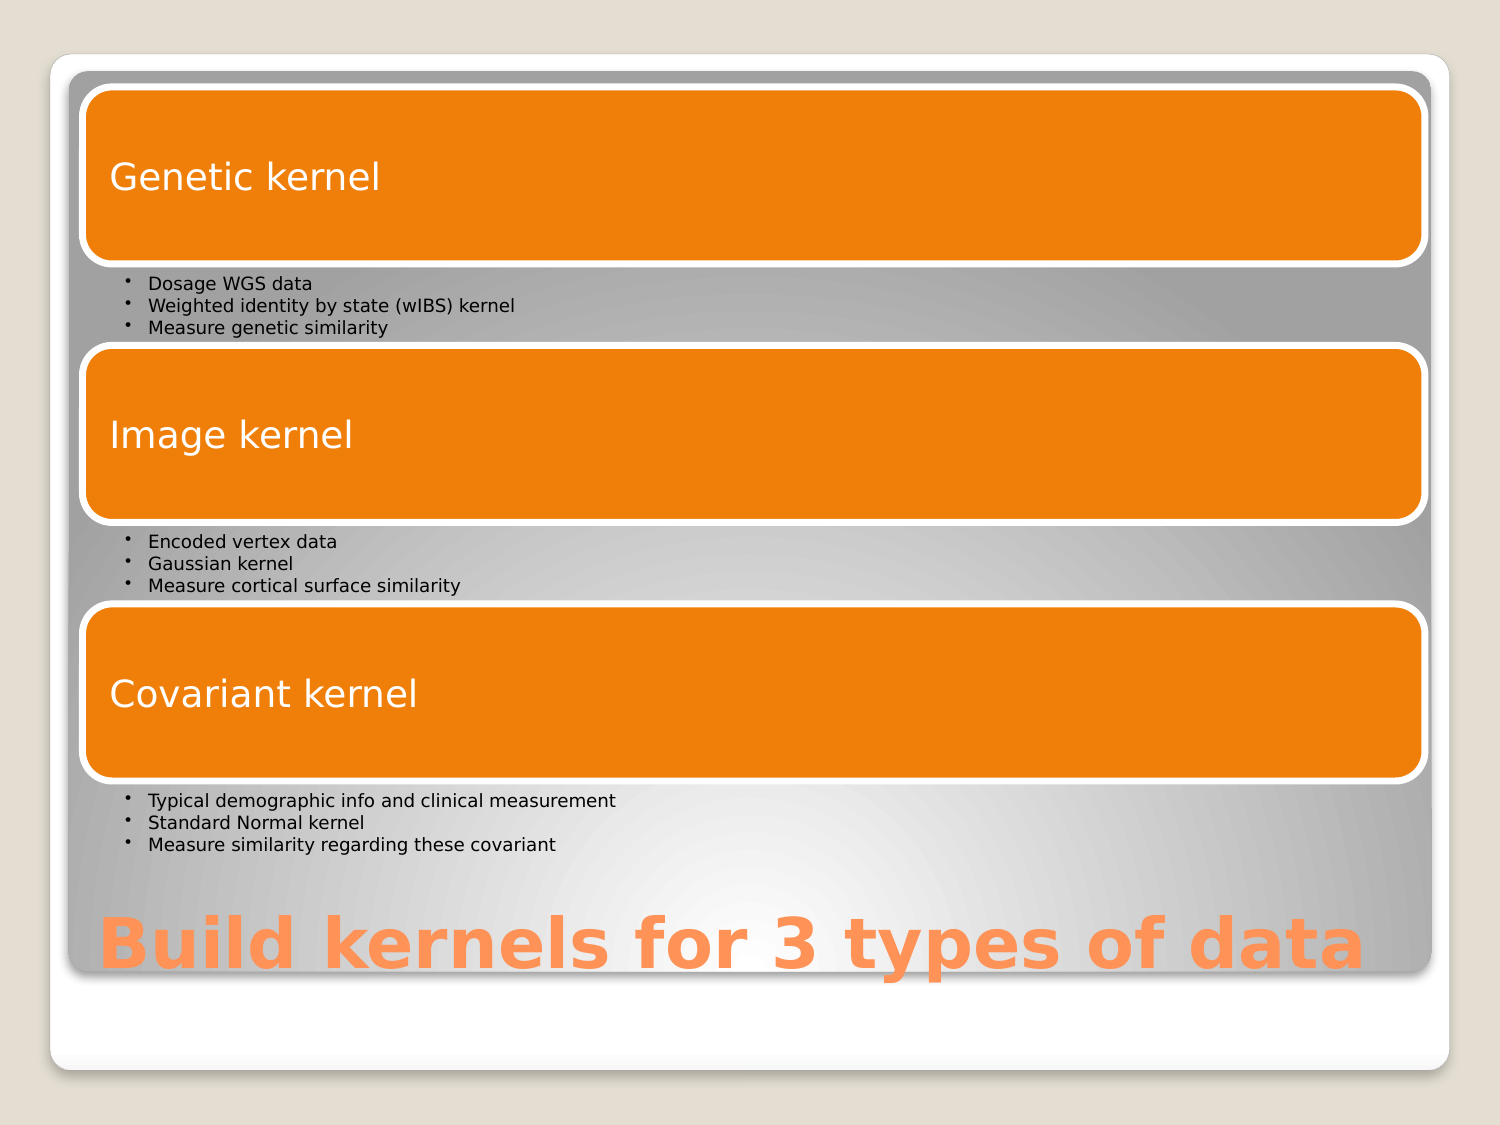

Genetic kernel
Dosage WGS data
Image kernel
Encoded vertex data
Covariant kernel
Typical demographic info and clinical measurement
Weighted identity by state (wIBS) kernel
Gaussian kernel
Standard Normal kernel
Measure genetic similarity
Measure cortical surface similarity
Measure similarity regarding these covariant
# Build kernels for 3 types of data